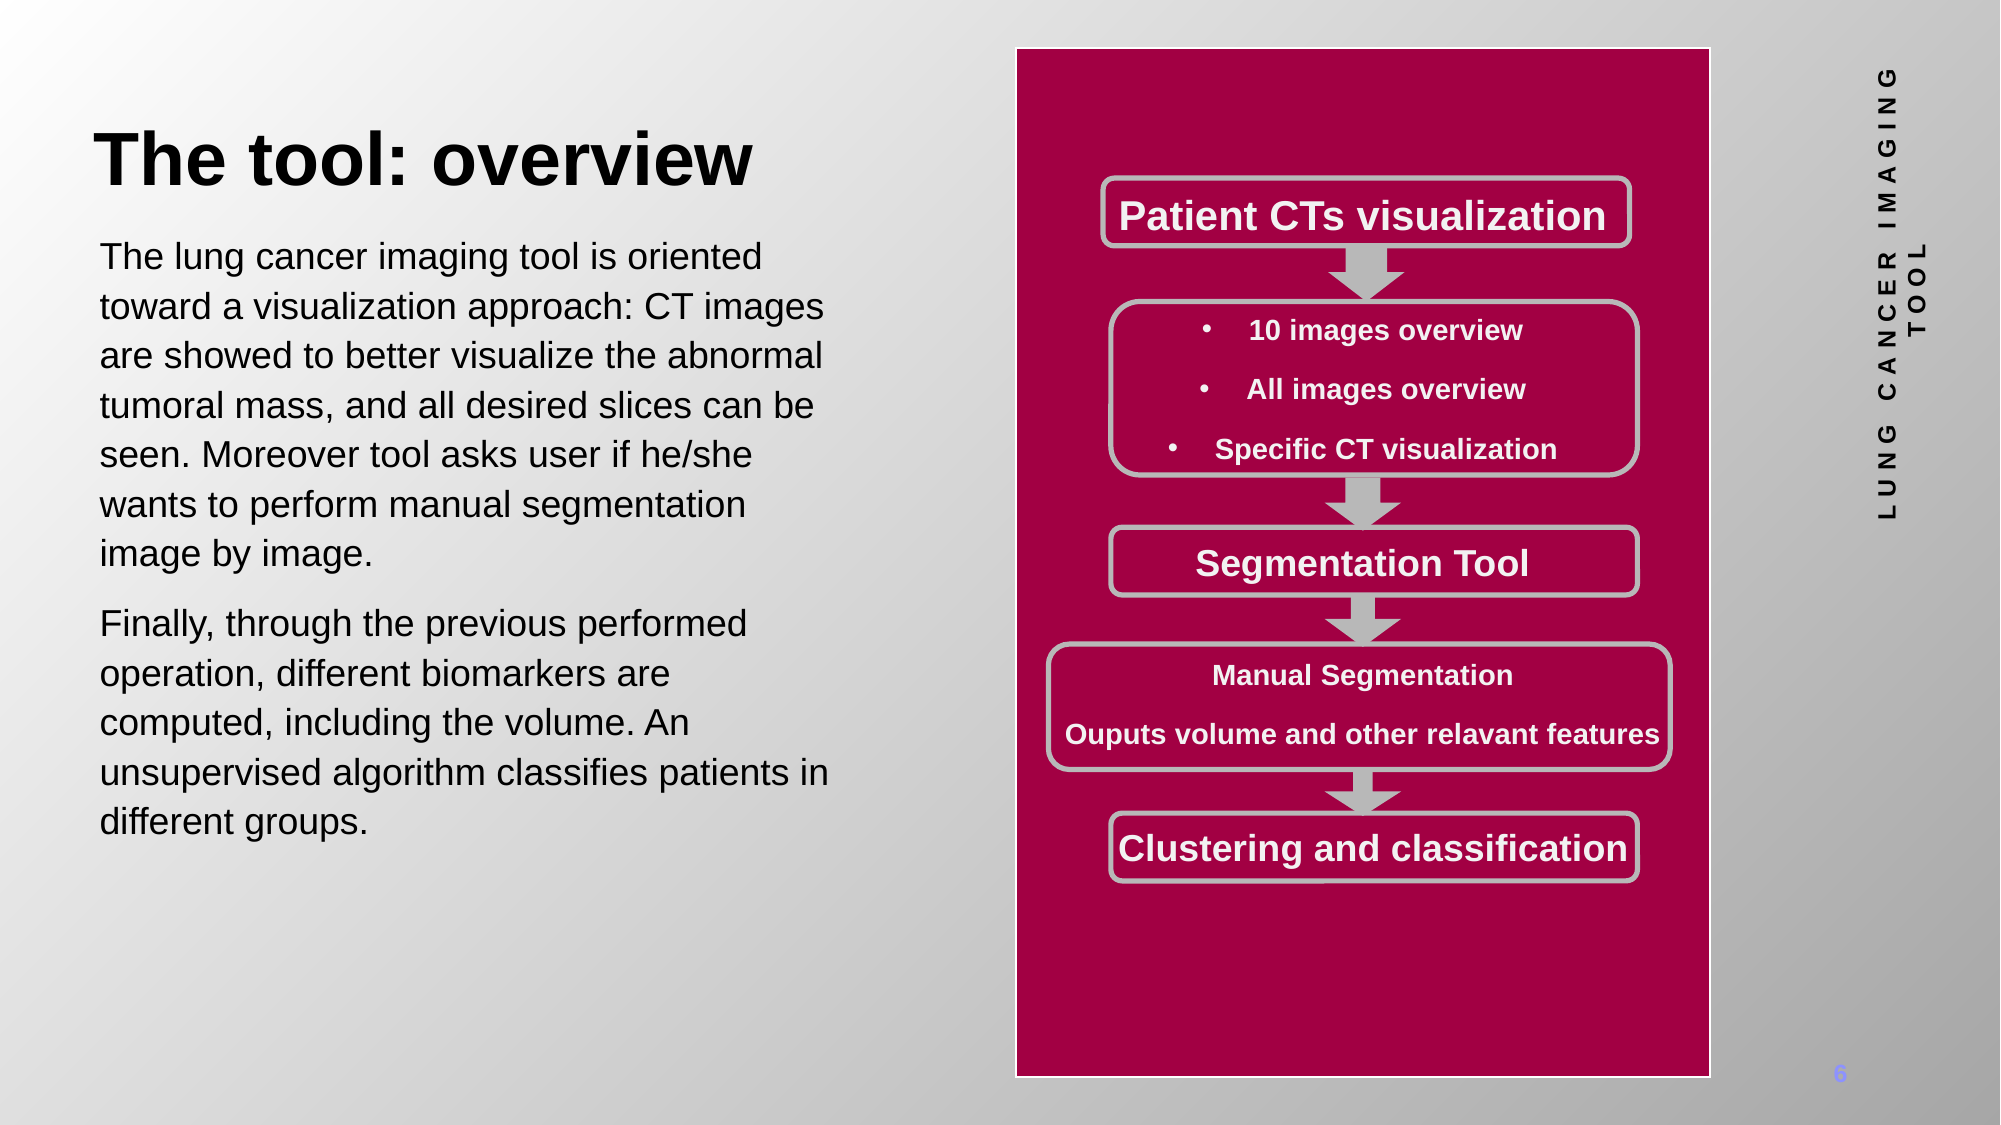

Patient CTs visualization

10 images overview
All images overview
Specific CT visualization

Segmentation Tool

Manual Segmentation
Ouputs volume and other relavant features

  Clustering and classification

The tool: overview

The lung cancer imaging tool is oriented toward a visualization approach: CT images are showed to better visualize the abnormal tumoral mass, and all desired slices can be seen. Moreover tool asks user if he/she wants to perform manual segmentation image by image.
Finally, through the previous performed operation, different biomarkers are computed, including the volume. An unsupervised algorithm classifies patients in different groups.

LUNG CANCER IMAGING TOOL

6